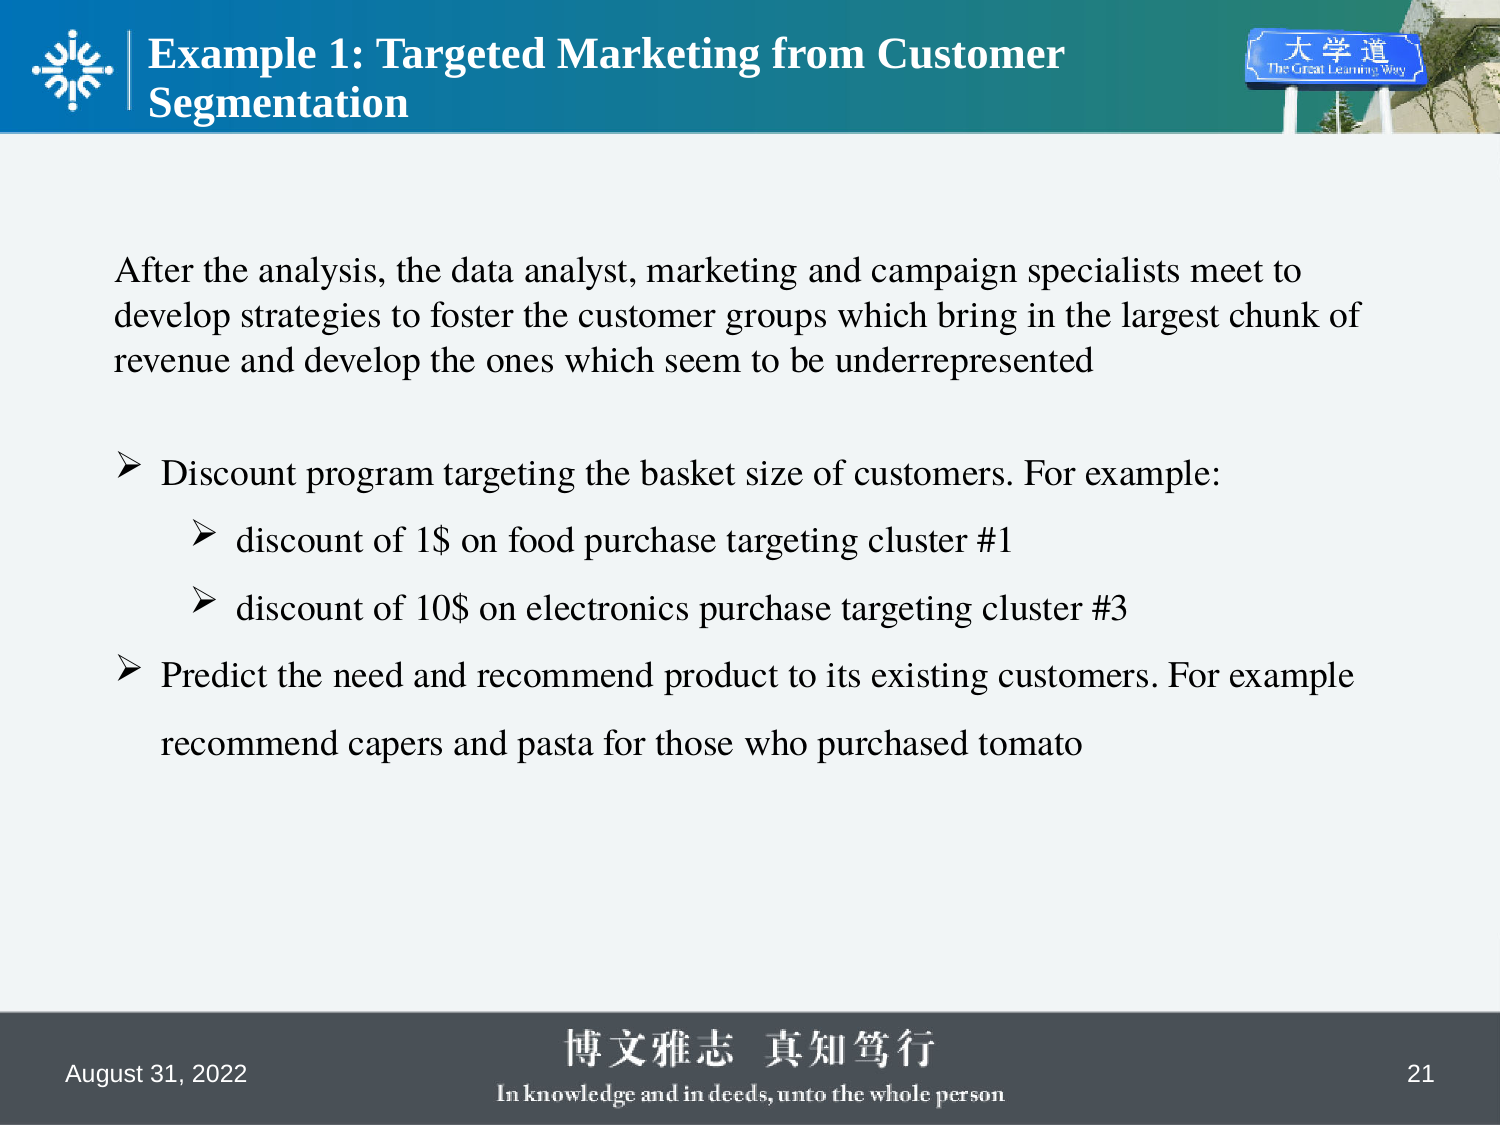

# Example 1: Targeted Marketing from Customer Segmentation
After the analysis, the data analyst, marketing and campaign specialists meet to develop strategies to foster the customer groups which bring in the largest chunk of revenue and develop the ones which seem to be underrepresented

Discount program targeting the basket size of customers. For example:
discount of 1$ on food purchase targeting cluster #1
discount of 10$ on electronics purchase targeting cluster #3
Predict the need and recommend product to its existing customers. For example recommend capers and pasta for those who purchased tomato
21
August 31, 2022